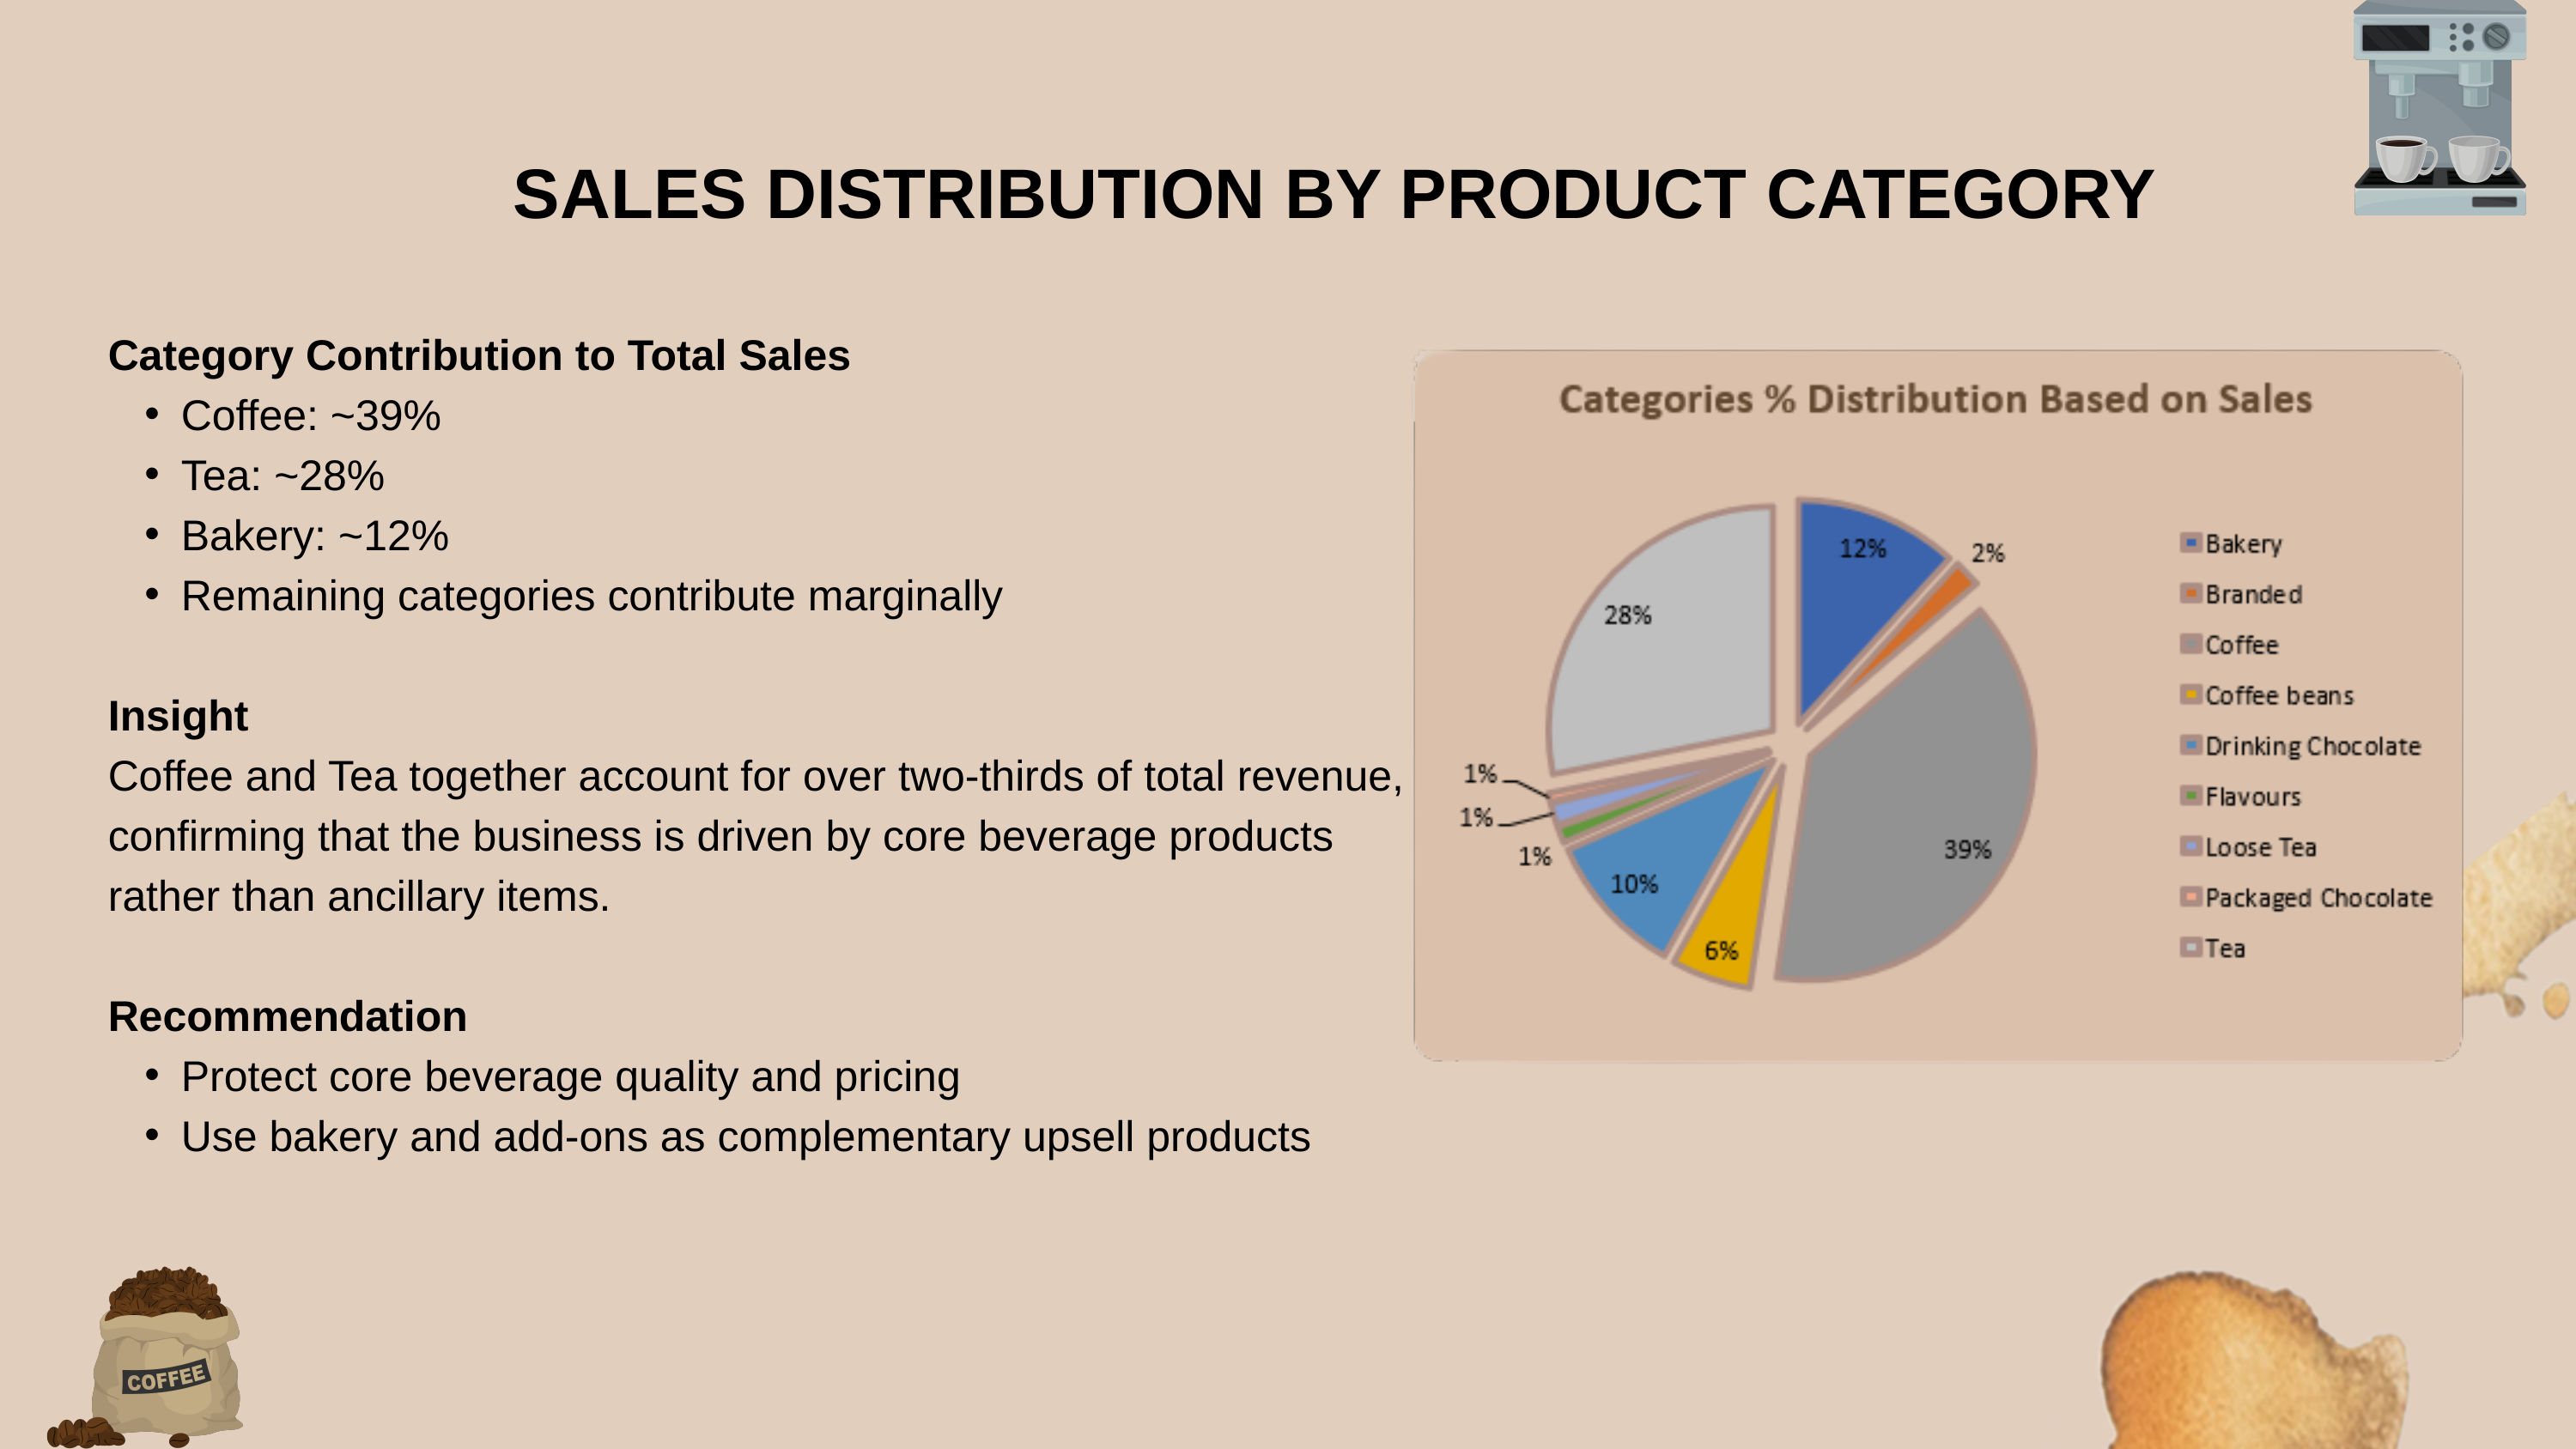

SALES DISTRIBUTION BY PRODUCT CATEGORY
Category Contribution to Total Sales
Coffee: ~39%
Tea: ~28%
Bakery: ~12%
Remaining categories contribute marginally

Insight
Coffee and Tea together account for over two-thirds of total revenue, confirming that the business is driven by core beverage products rather than ancillary items.

Recommendation
Protect core beverage quality and pricing
Use bakery and add-ons as complementary upsell products